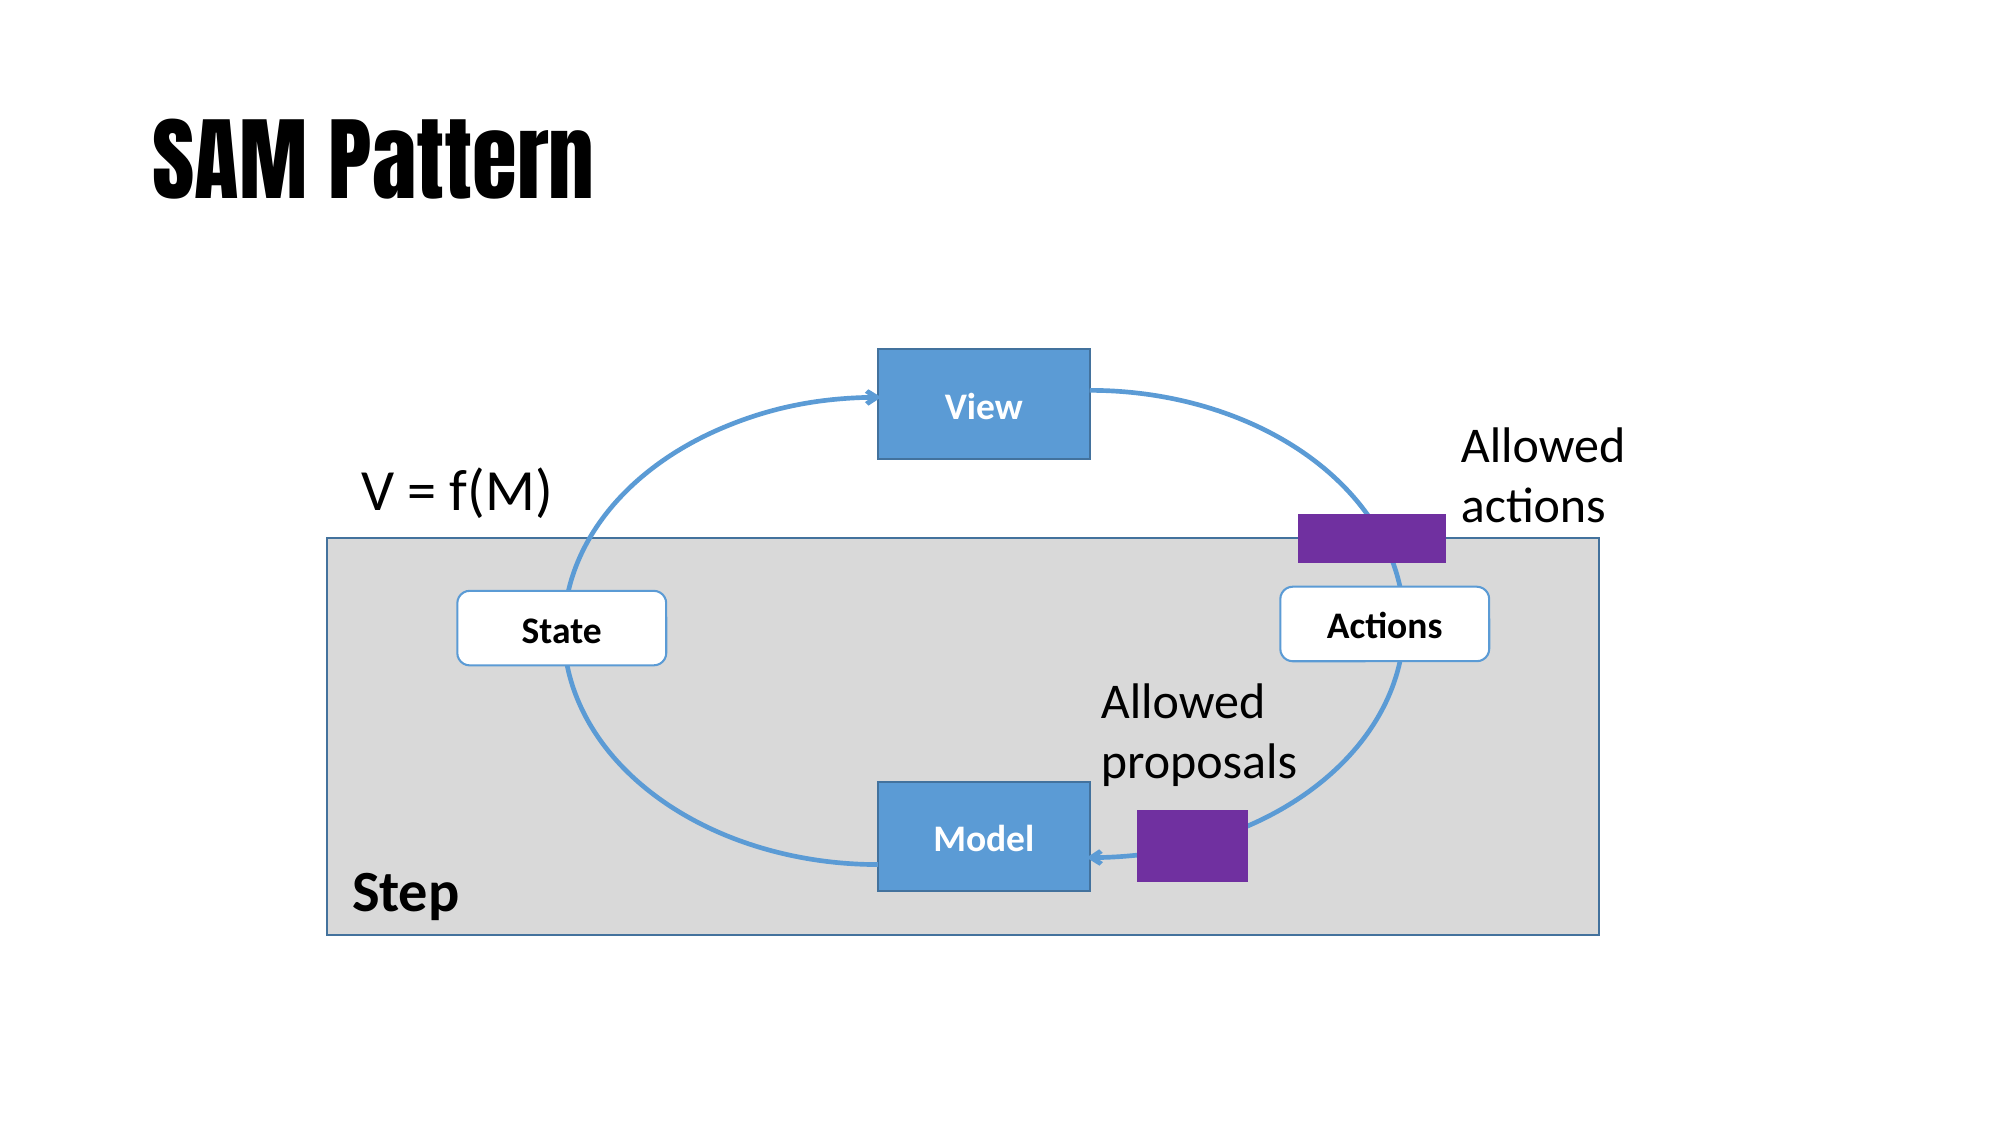

# SAM Pattern
View

Allowed
actions
V = f(M)

Actions
State
Allowed
proposals
Model

Step